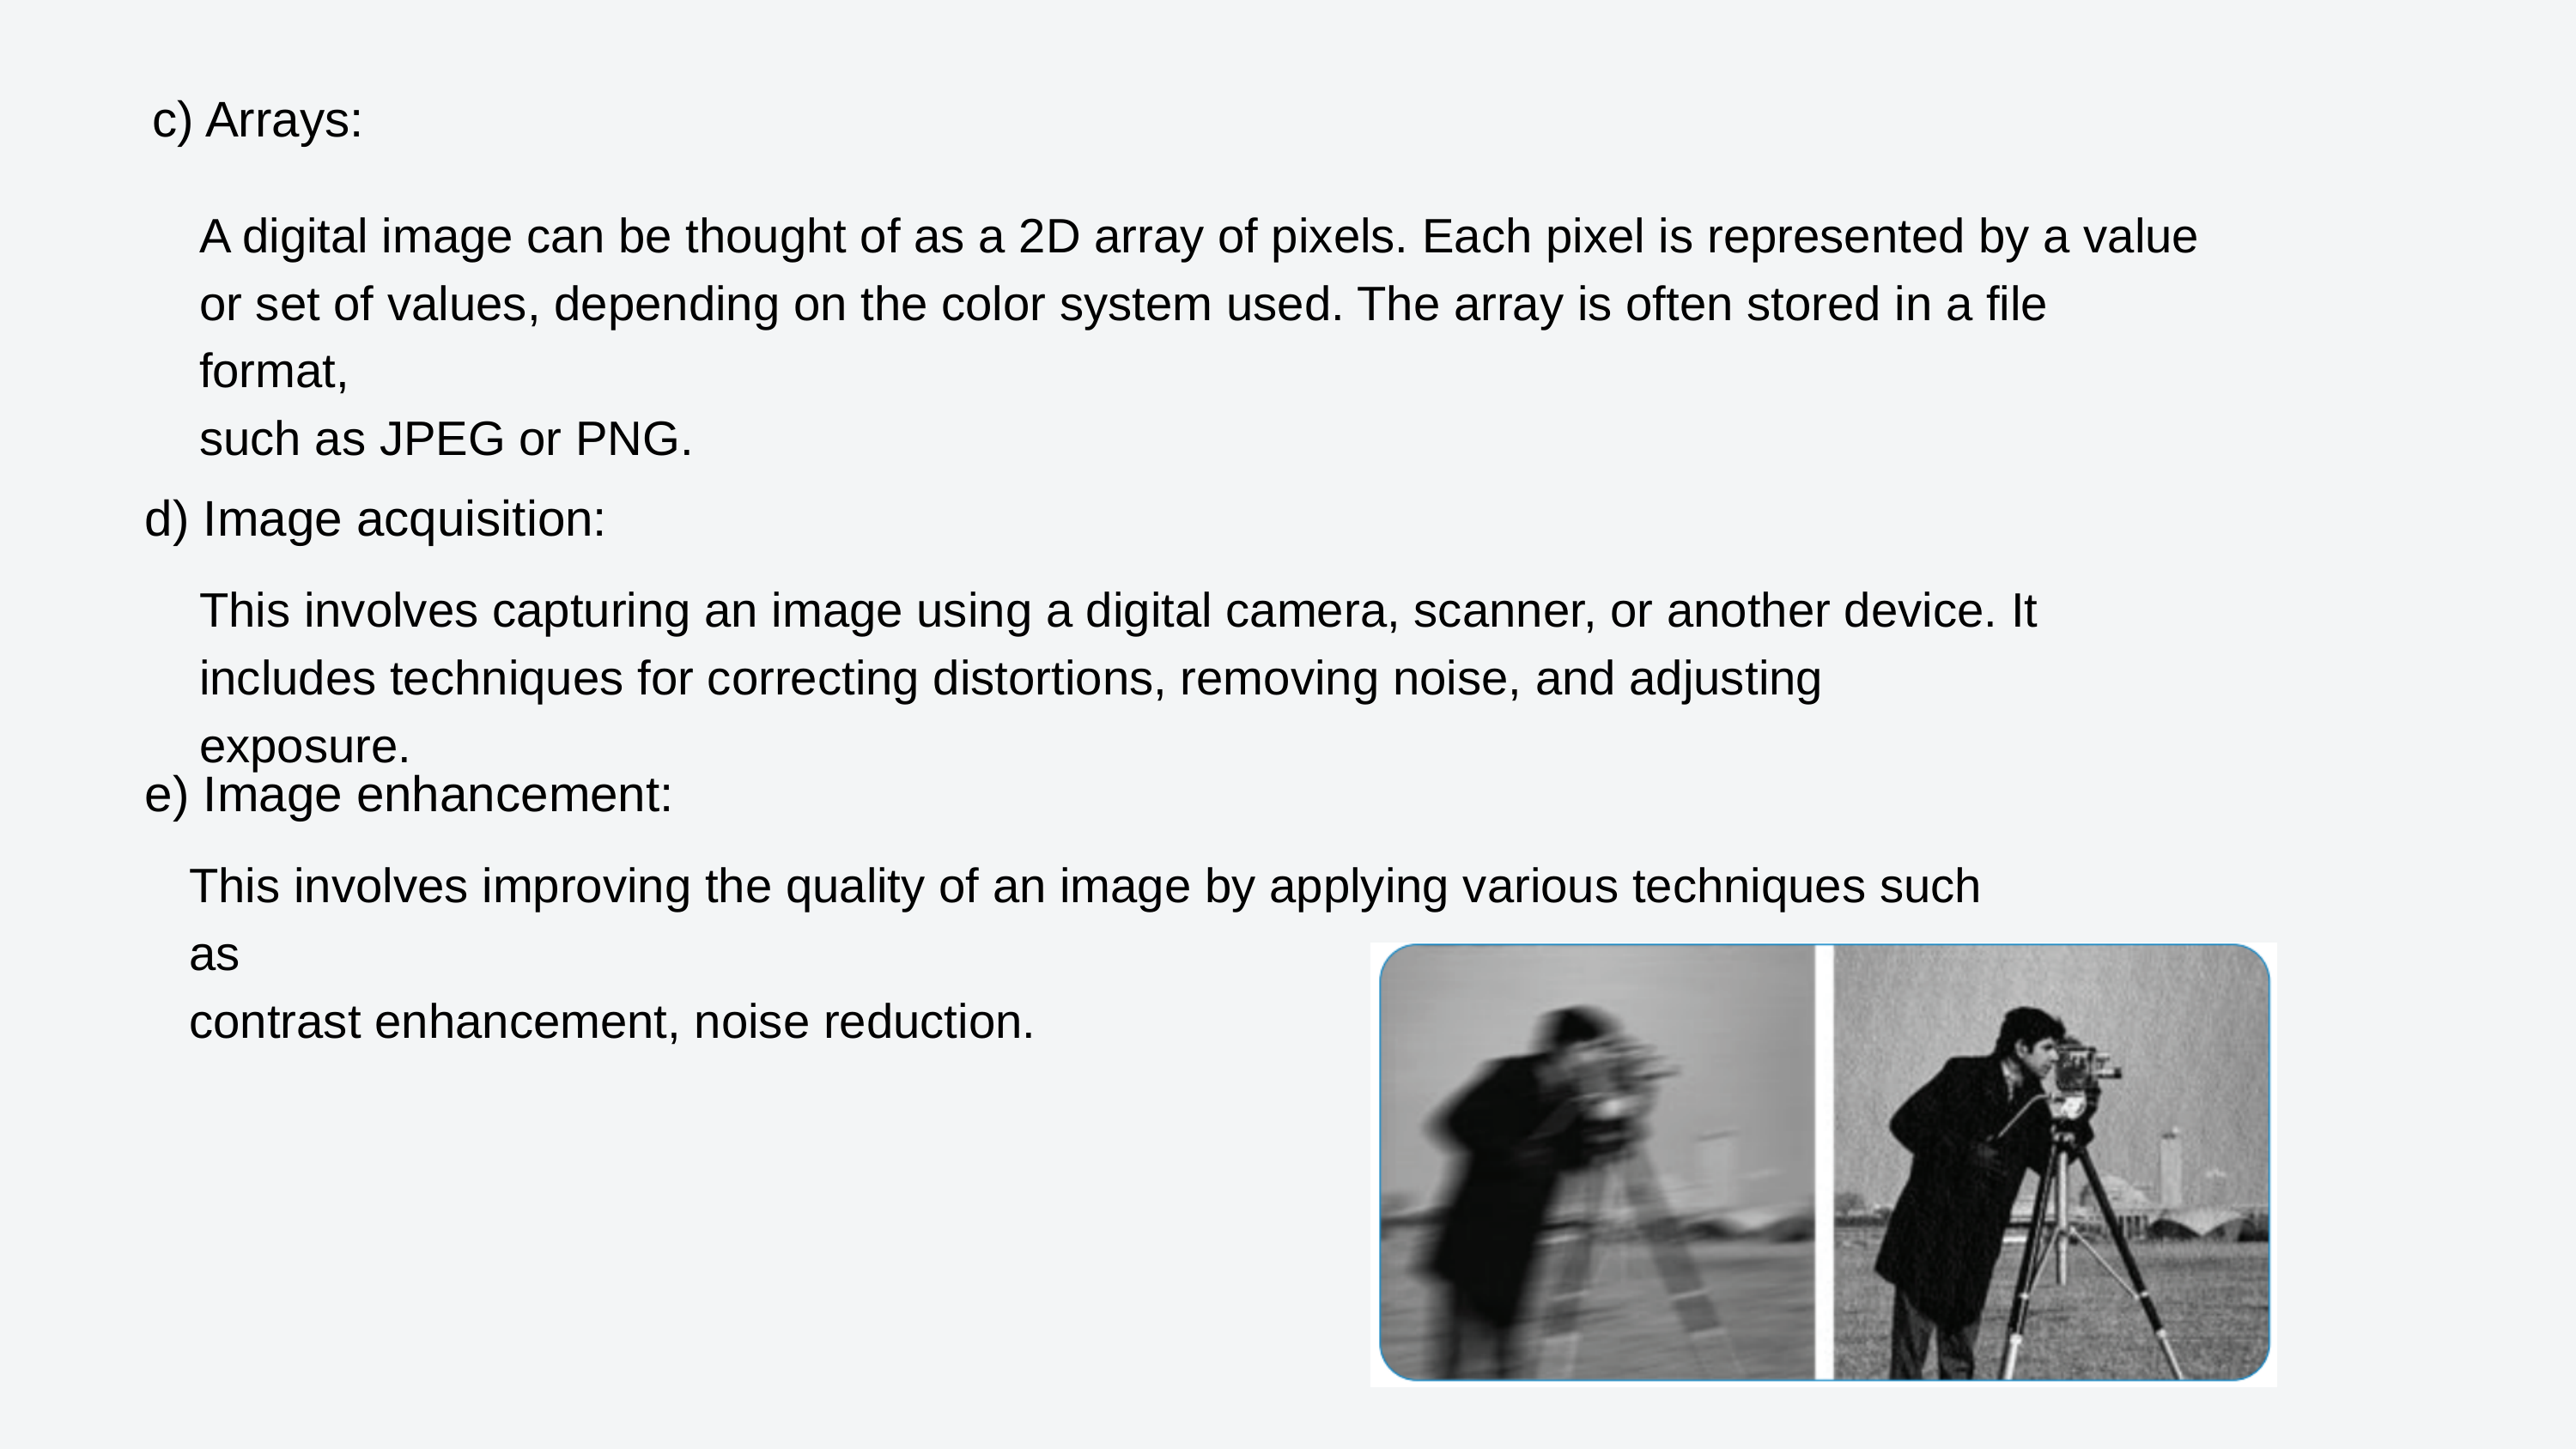

c) Arrays:
A digital image can be thought of as a 2D array of pixels. Each pixel is represented by a value
or set of values, depending on the color system used. The array is often stored in a file format,
such as JPEG or PNG.
d) Image acquisition:
This involves capturing an image using a digital camera, scanner, or another device. It
includes techniques for correcting distortions, removing noise, and adjusting exposure.
e) Image enhancement:
This involves improving the quality of an image by applying various techniques such as
contrast enhancement, noise reduction.